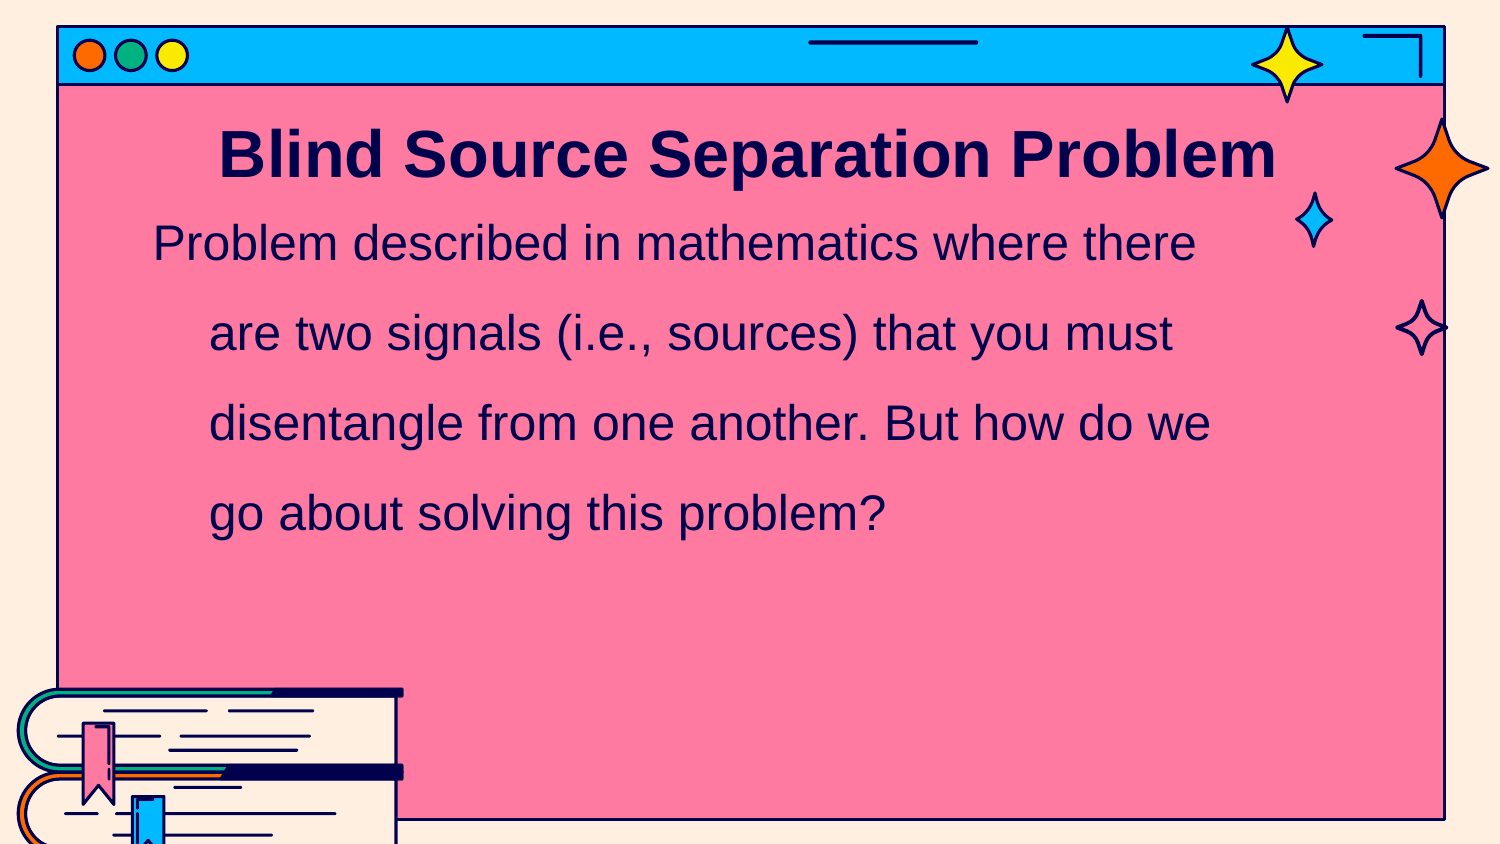

# Blind Source Separation Problem

Problem described in mathematics where there are two signals (i.e., sources) that you must disentangle from one another. But how do we go about solving this problem?